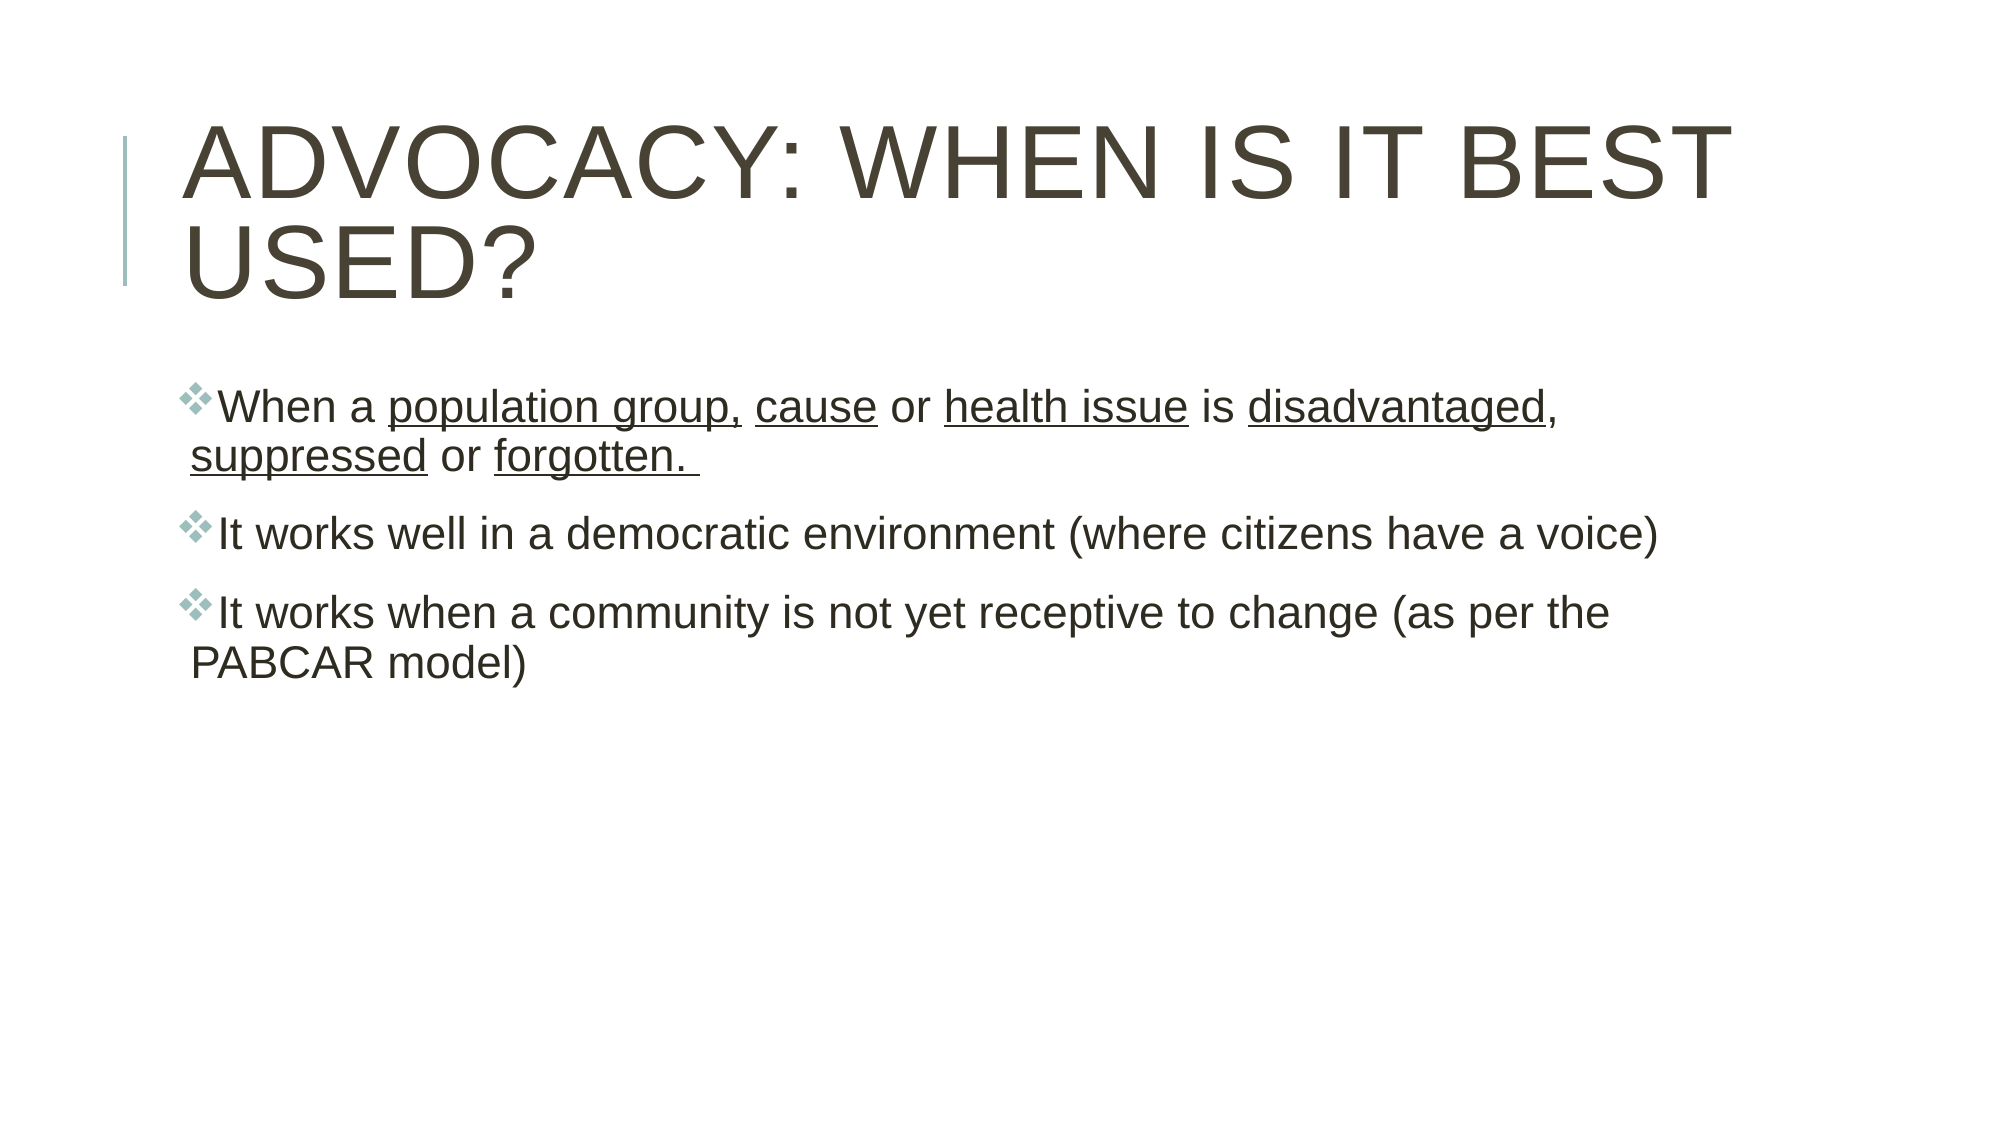

# Advocacy: when is it best used?
When a population group, cause or health issue is disadvantaged, suppressed or forgotten.
It works well in a democratic environment (where citizens have a voice)
It works when a community is not yet receptive to change (as per the PABCAR model)